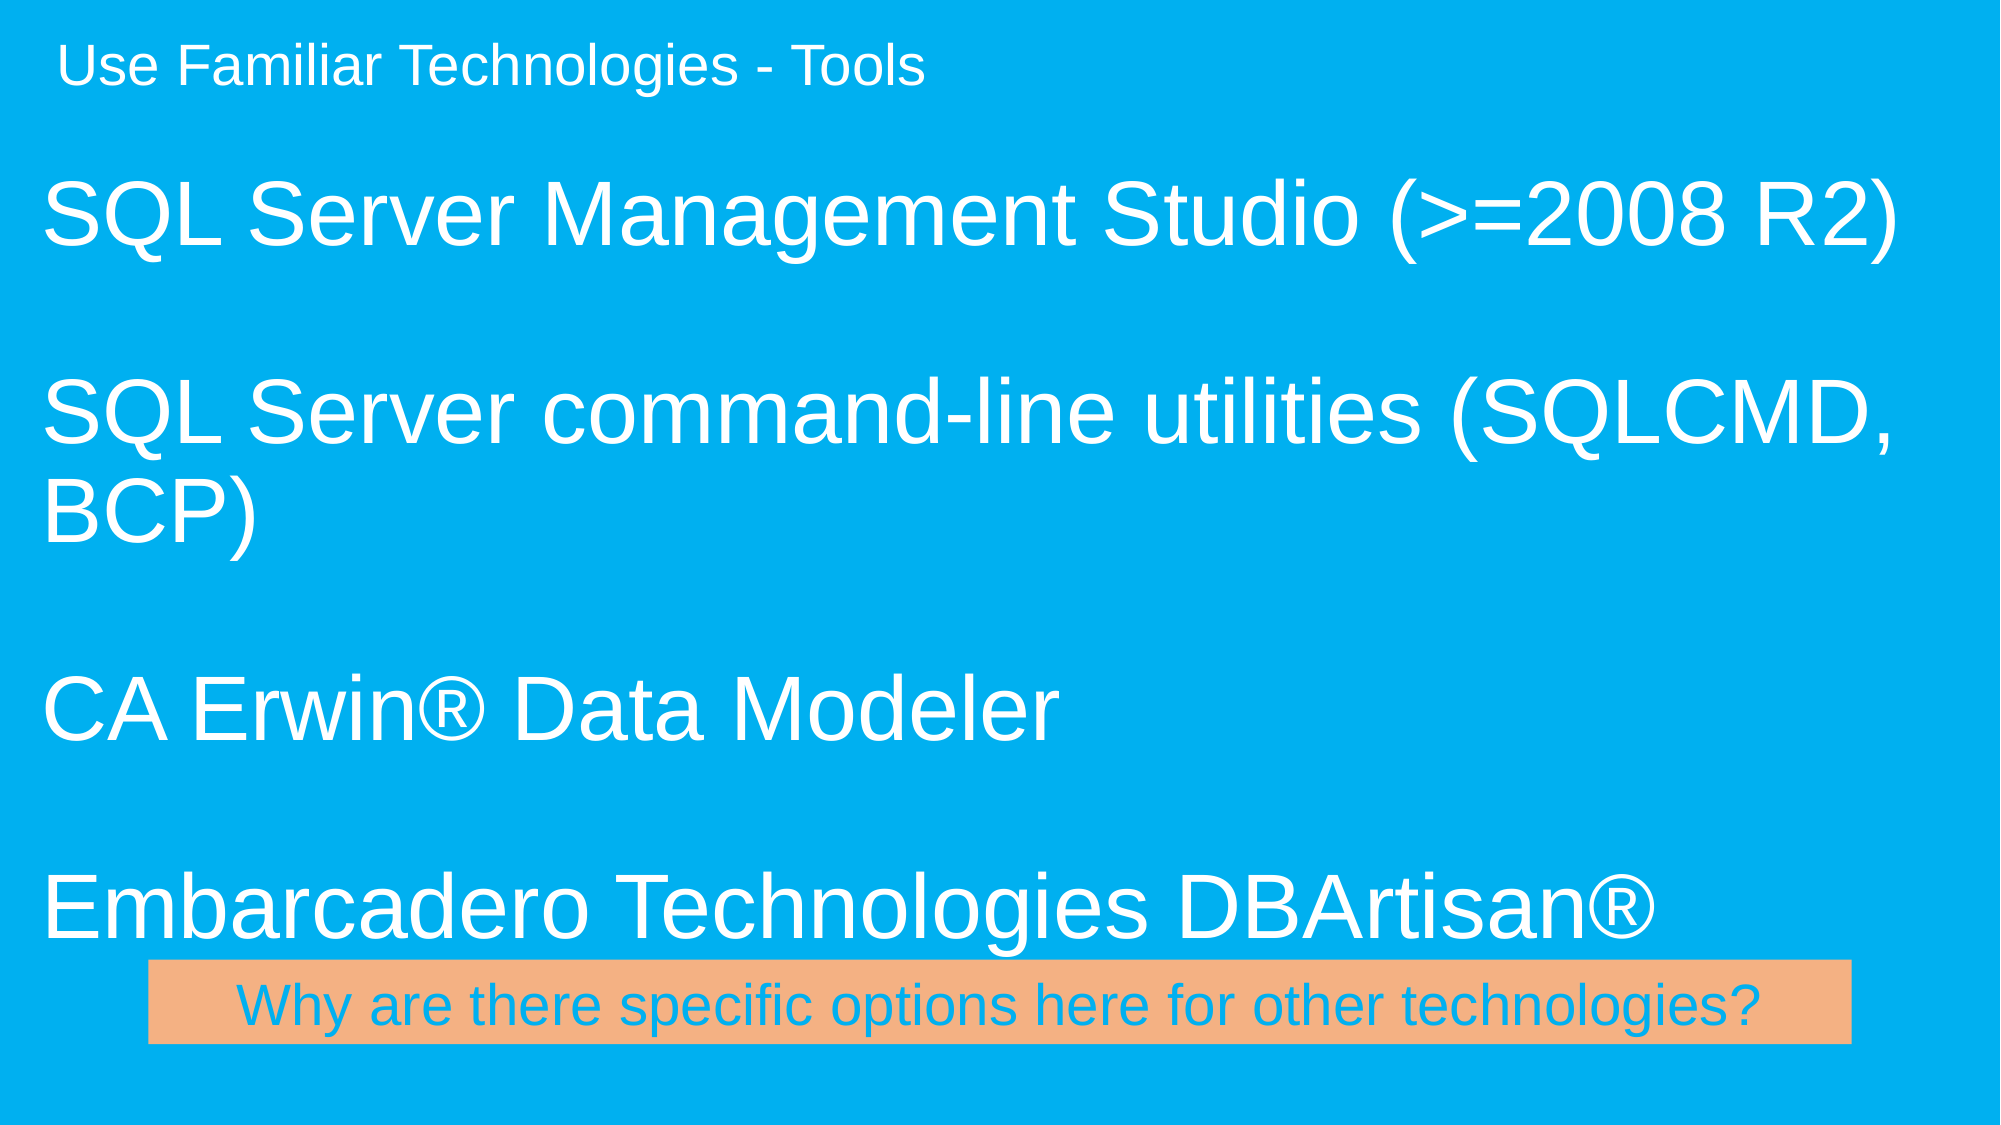

SQL Server Management Studio (>=2008 R2)

SQL Server command-line utilities (SQLCMD, BCP)

CA Erwin® Data Modeler

Embarcadero Technologies DBArtisan®
Use Familiar Technologies - Tools
Why are there specific options here for other technologies?